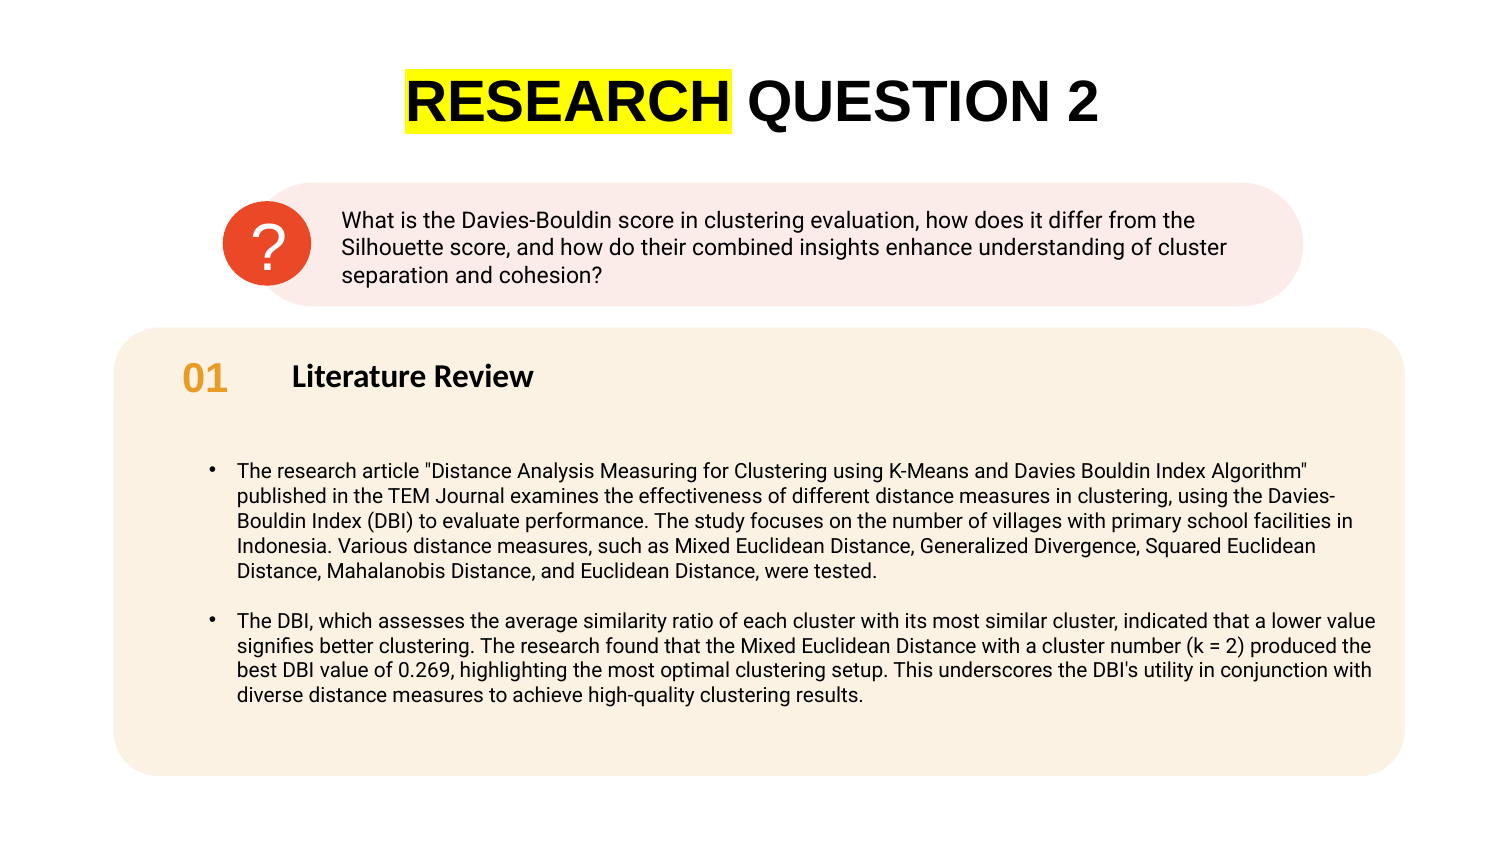

# RESEARCH QUESTION 2

What is the Davies-Bouldin score in clustering evaluation, how does it differ from the Silhouette score, and how do their combined insights enhance understanding of cluster separation and cohesion?
?

01
Literature Review
The research article "Distance Analysis Measuring for Clustering using K-Means and Davies Bouldin Index Algorithm" published in the TEM Journal examines the effectiveness of different distance measures in clustering, using the Davies-Bouldin Index (DBI) to evaluate performance. The study focuses on the number of villages with primary school facilities in Indonesia. Various distance measures, such as Mixed Euclidean Distance, Generalized Divergence, Squared Euclidean Distance, Mahalanobis Distance, and Euclidean Distance, were tested.

The DBI, which assesses the average similarity ratio of each cluster with its most similar cluster, indicated that a lower value signifies better clustering. The research found that the Mixed Euclidean Distance with a cluster number (k = 2) produced the best DBI value of 0.269, highlighting the most optimal clustering setup. This underscores the DBI's utility in conjunction with diverse distance measures to achieve high-quality clustering results.